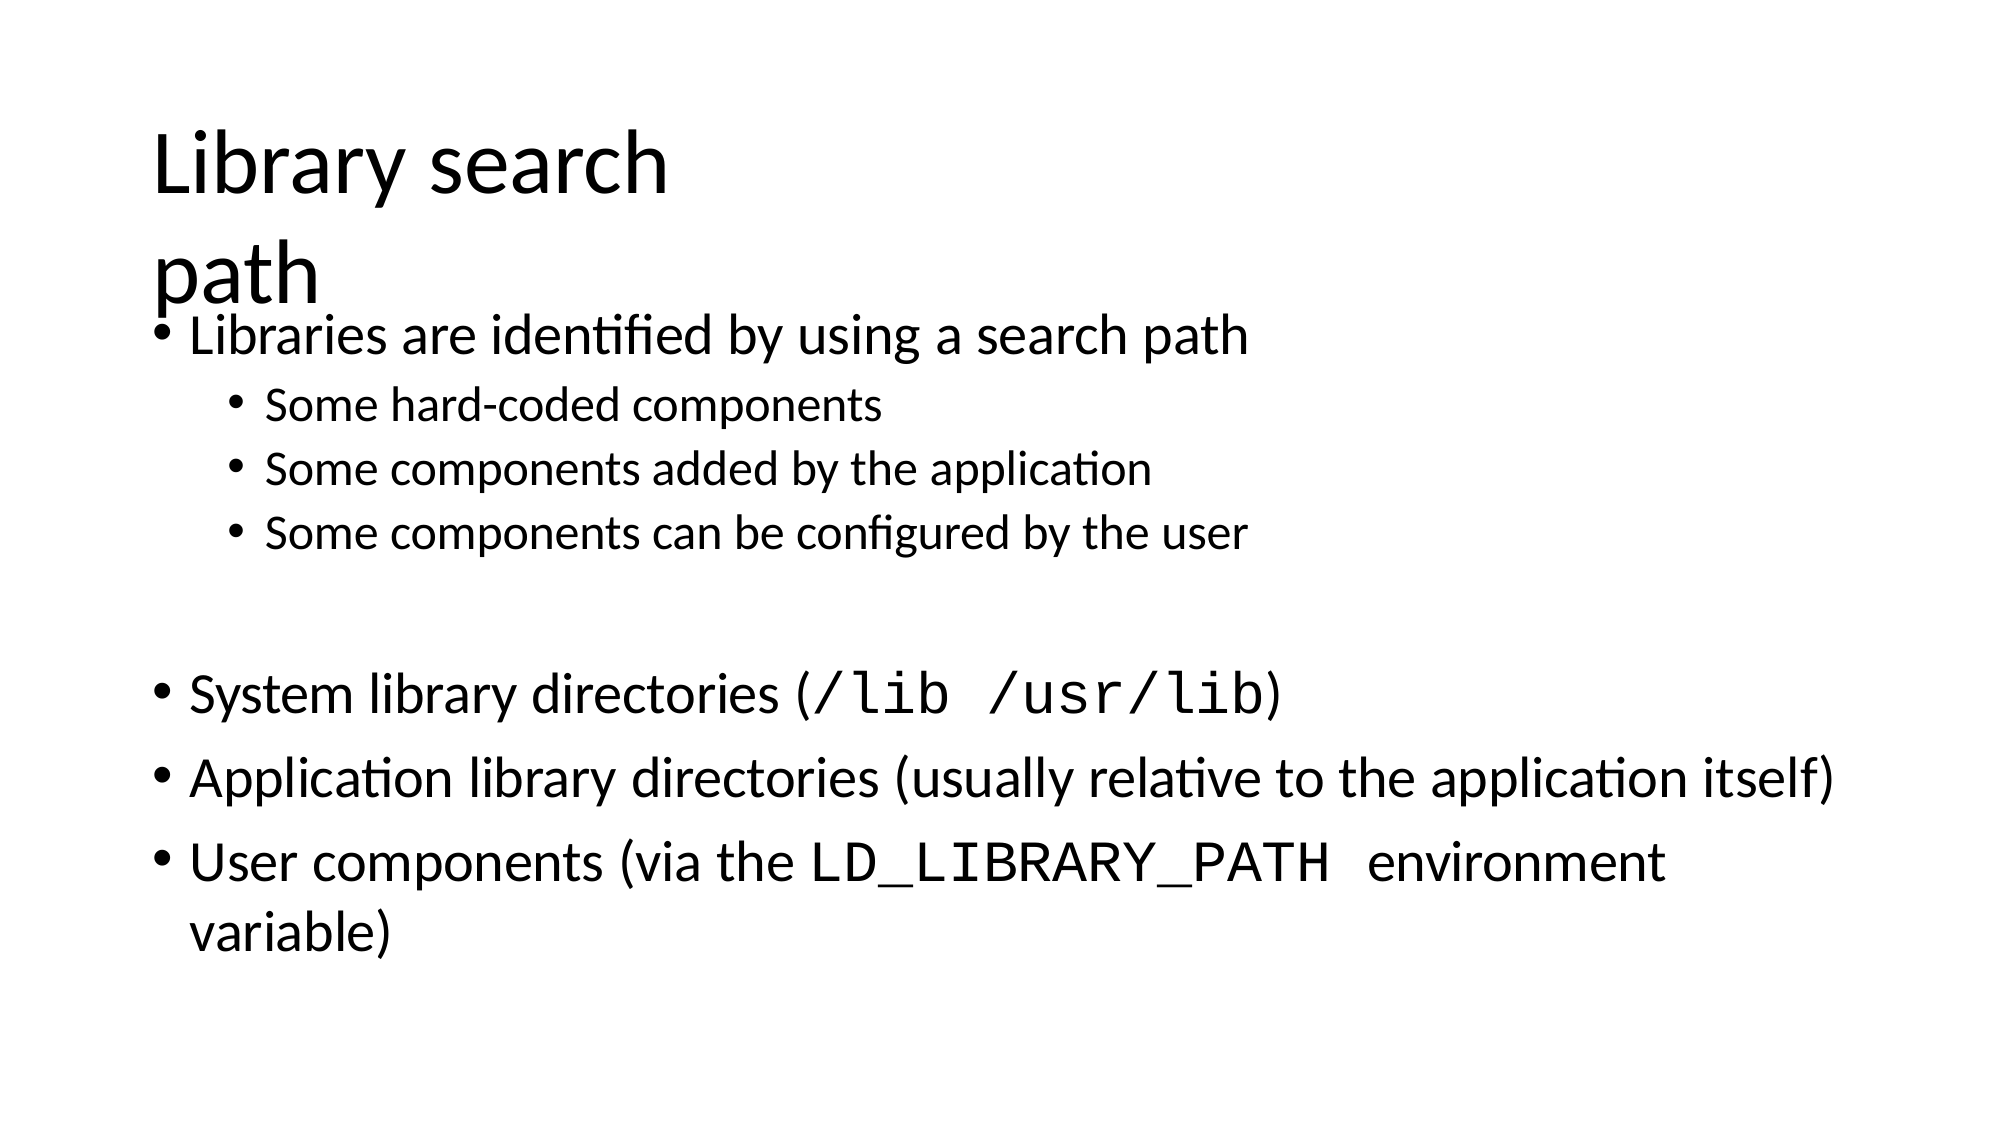

# Library search path
Libraries are identified by using a search path
Some hard-coded components
Some components added by the application
Some components can be configured by the user

System library directories (/lib /usr/lib)
Application library directories (usually relative to the application itself)
User components (via the LD_LIBRARY_PATH environment variable)